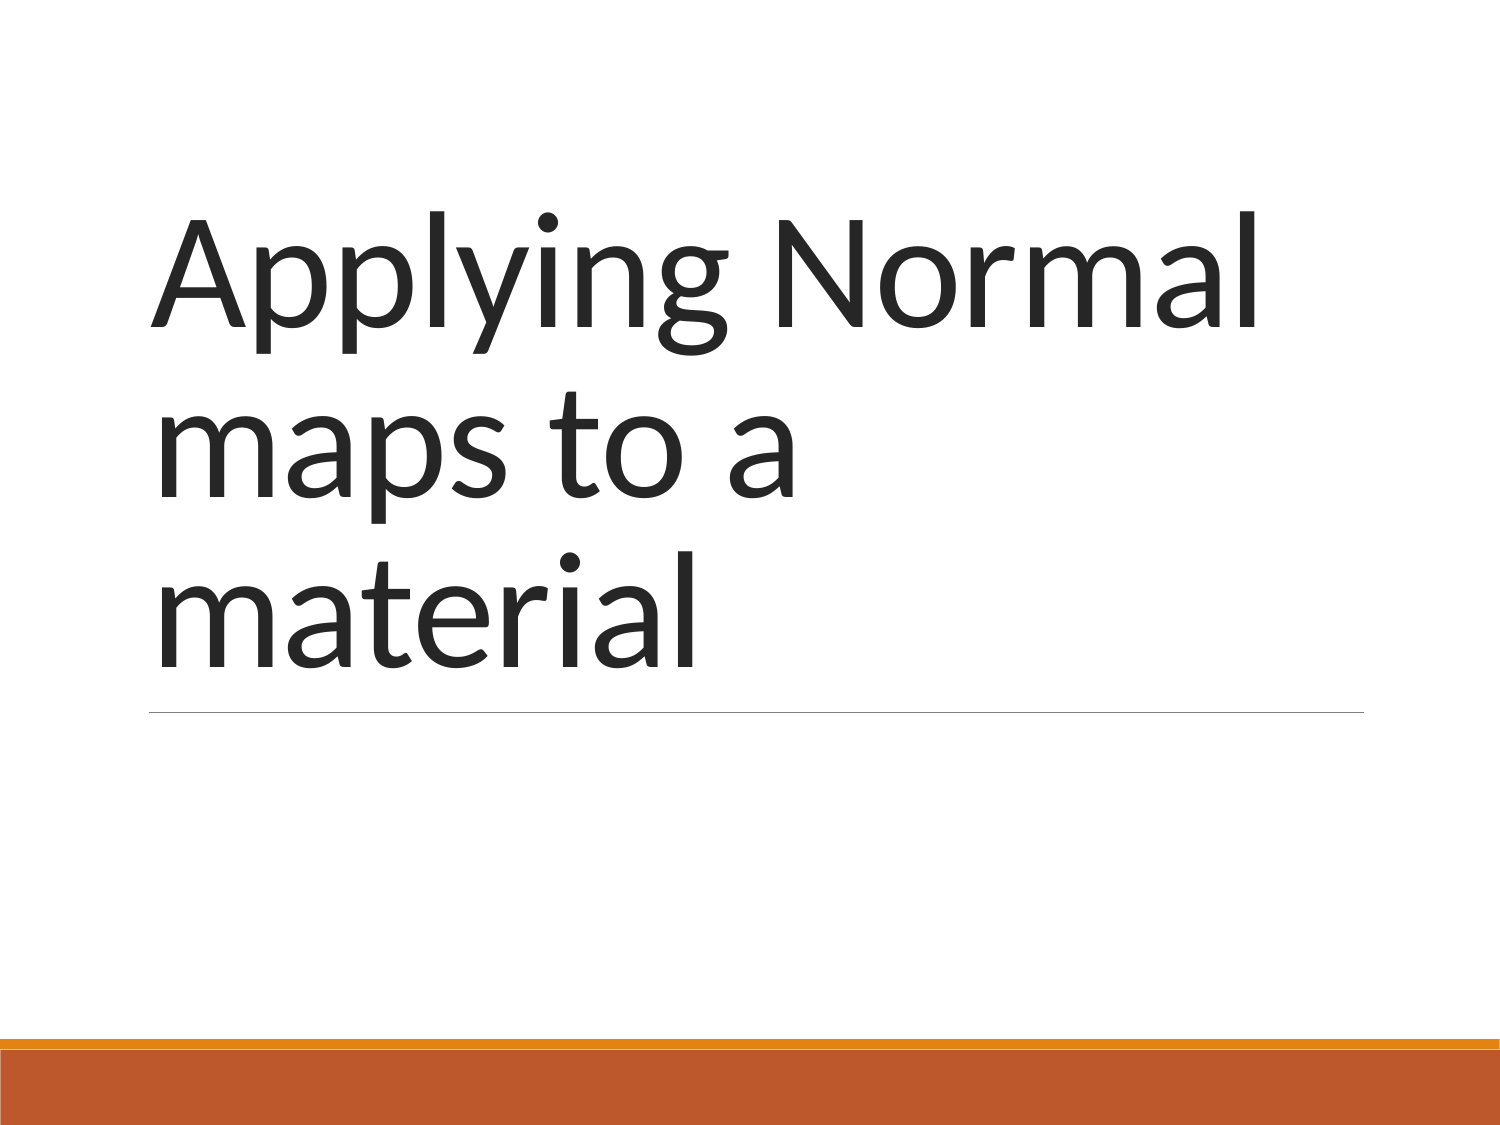

# Applying Normal maps to a material